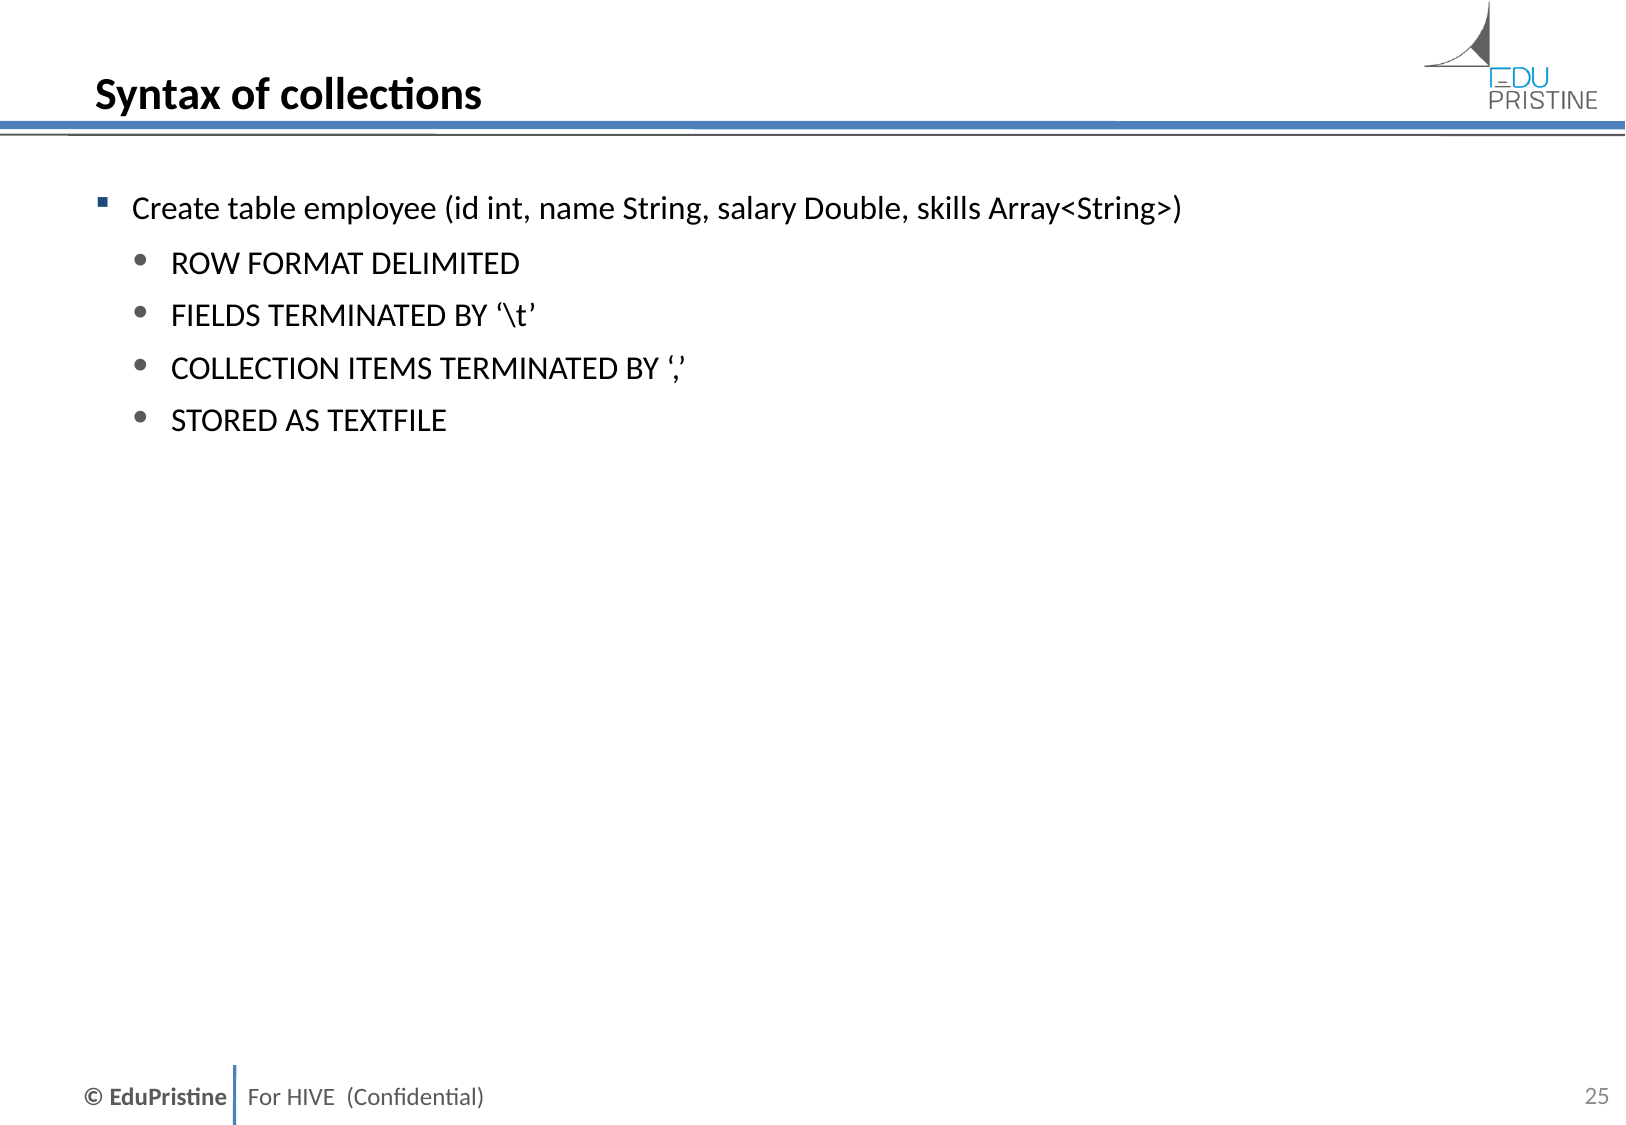

# Syntax of collections
Create table employee (id int, name String, salary Double, skills Array<String>)
ROW FORMAT DELIMITED
FIELDS TERMINATED BY ‘\t’
COLLECTION ITEMS TERMINATED BY ‘,’
STORED AS TEXTFILE

25